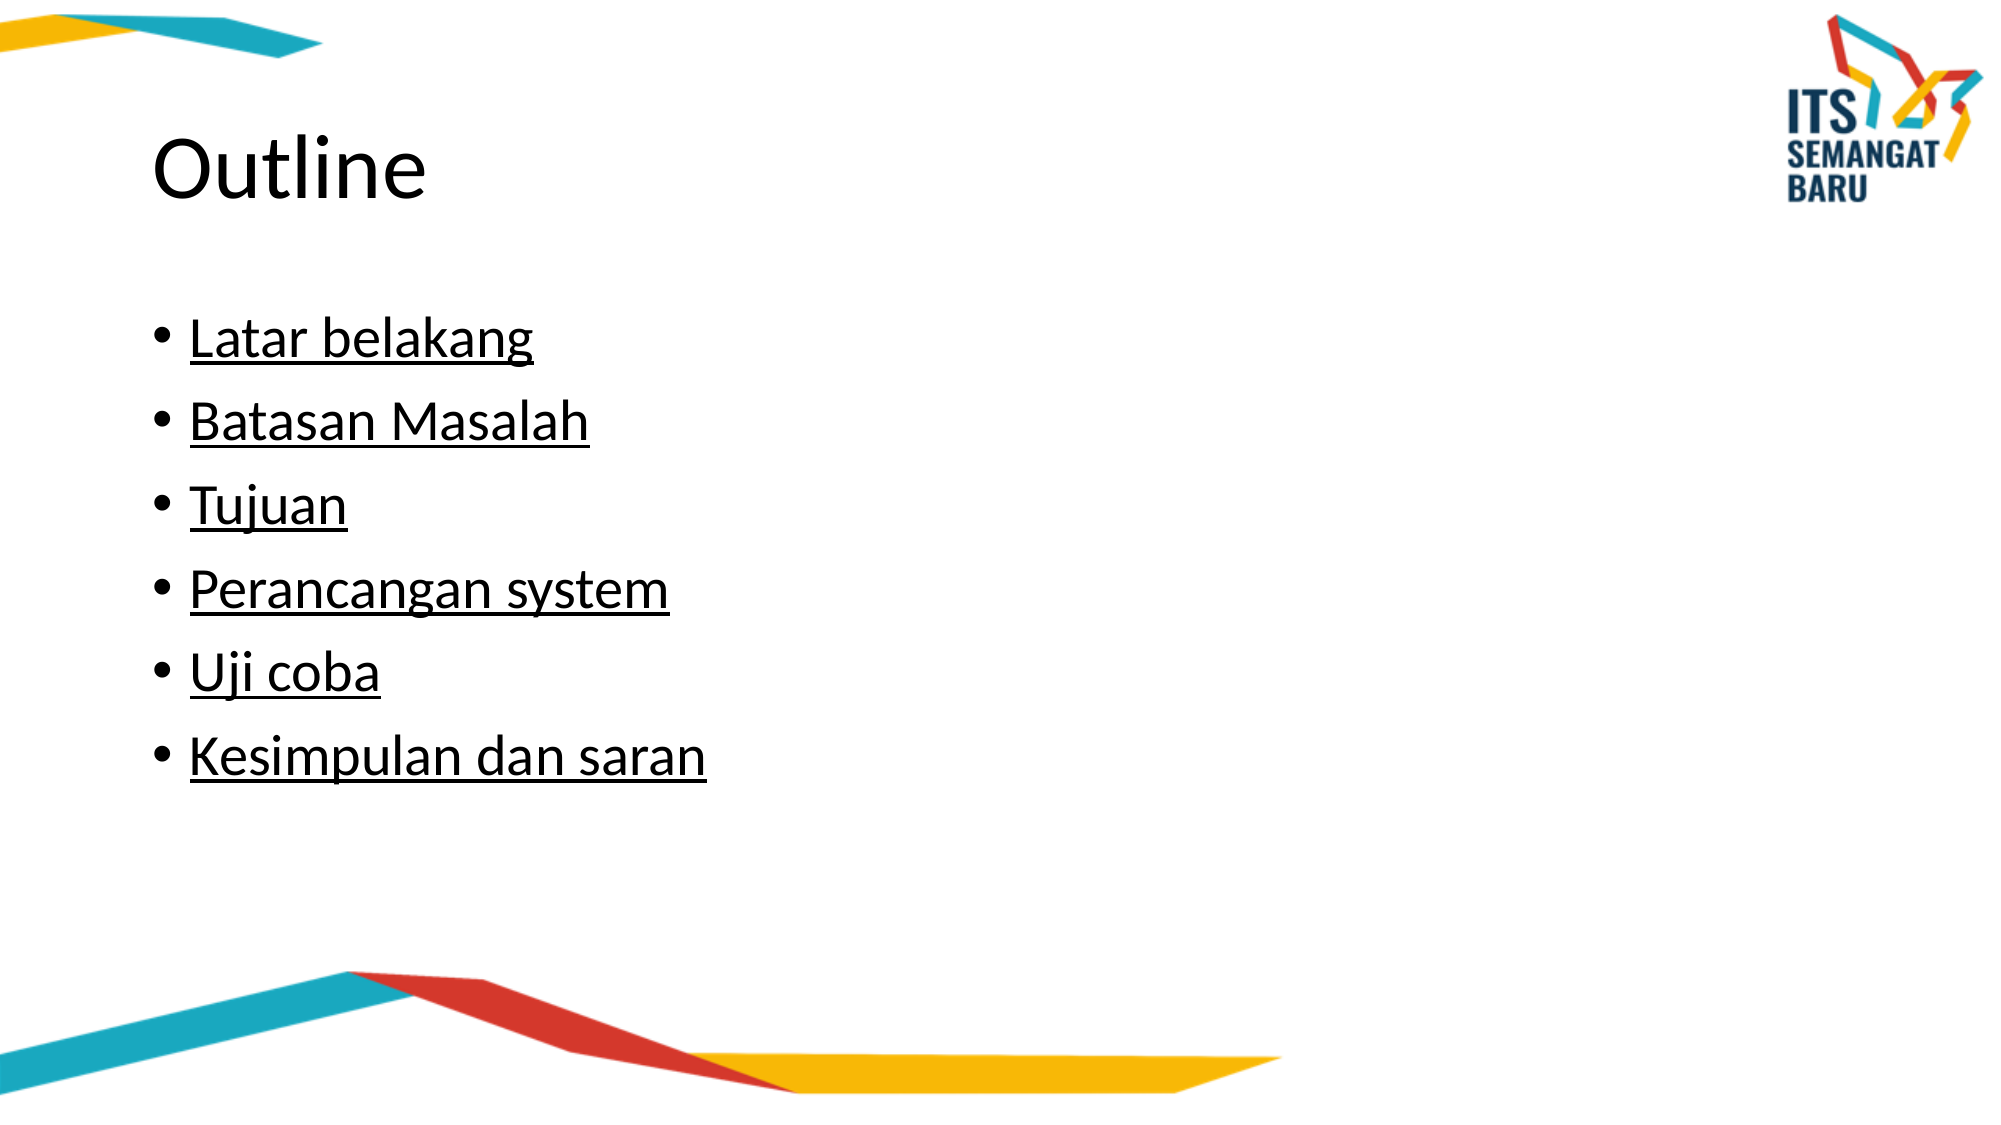

# Outline
Latar belakang
Batasan Masalah
Tujuan
Perancangan system
Uji coba
Kesimpulan dan saran